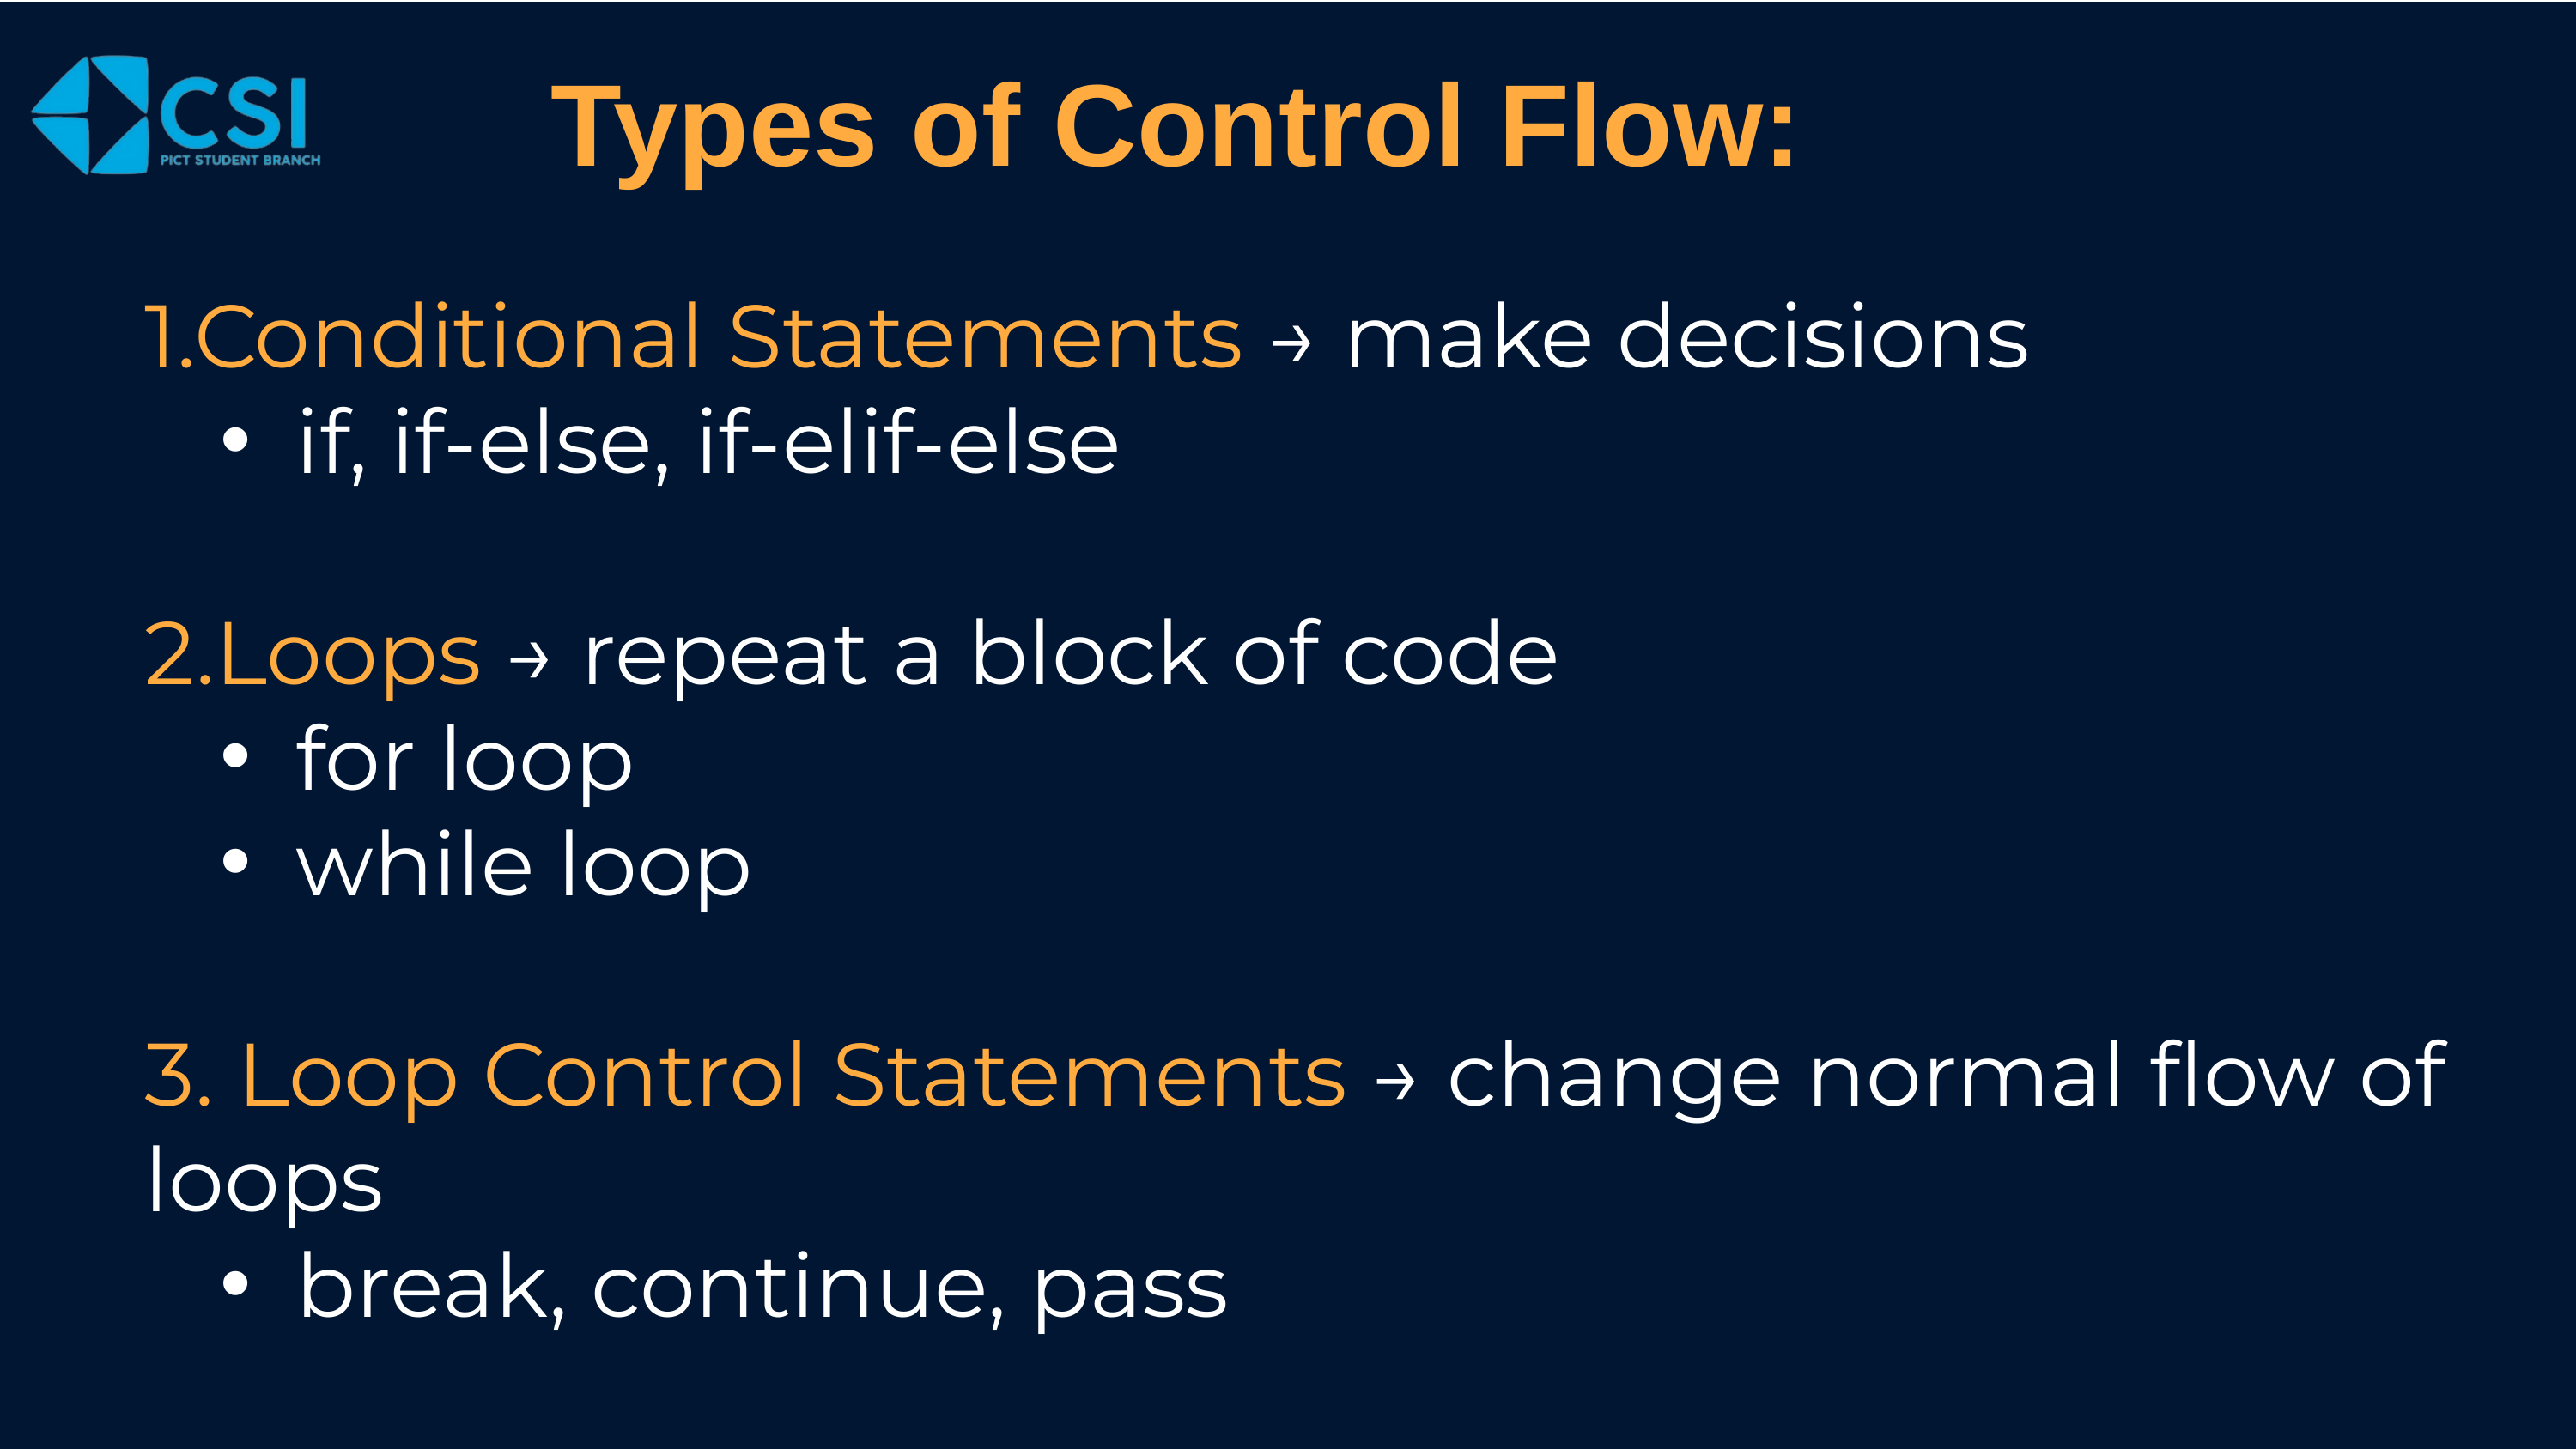

Types of Control Flow:
1.Conditional Statements → make decisions
if, if-else, if-elif-else

2.Loops → repeat a block of code
for loop
while loop

3. Loop Control Statements → change normal flow of loops
break, continue, pass